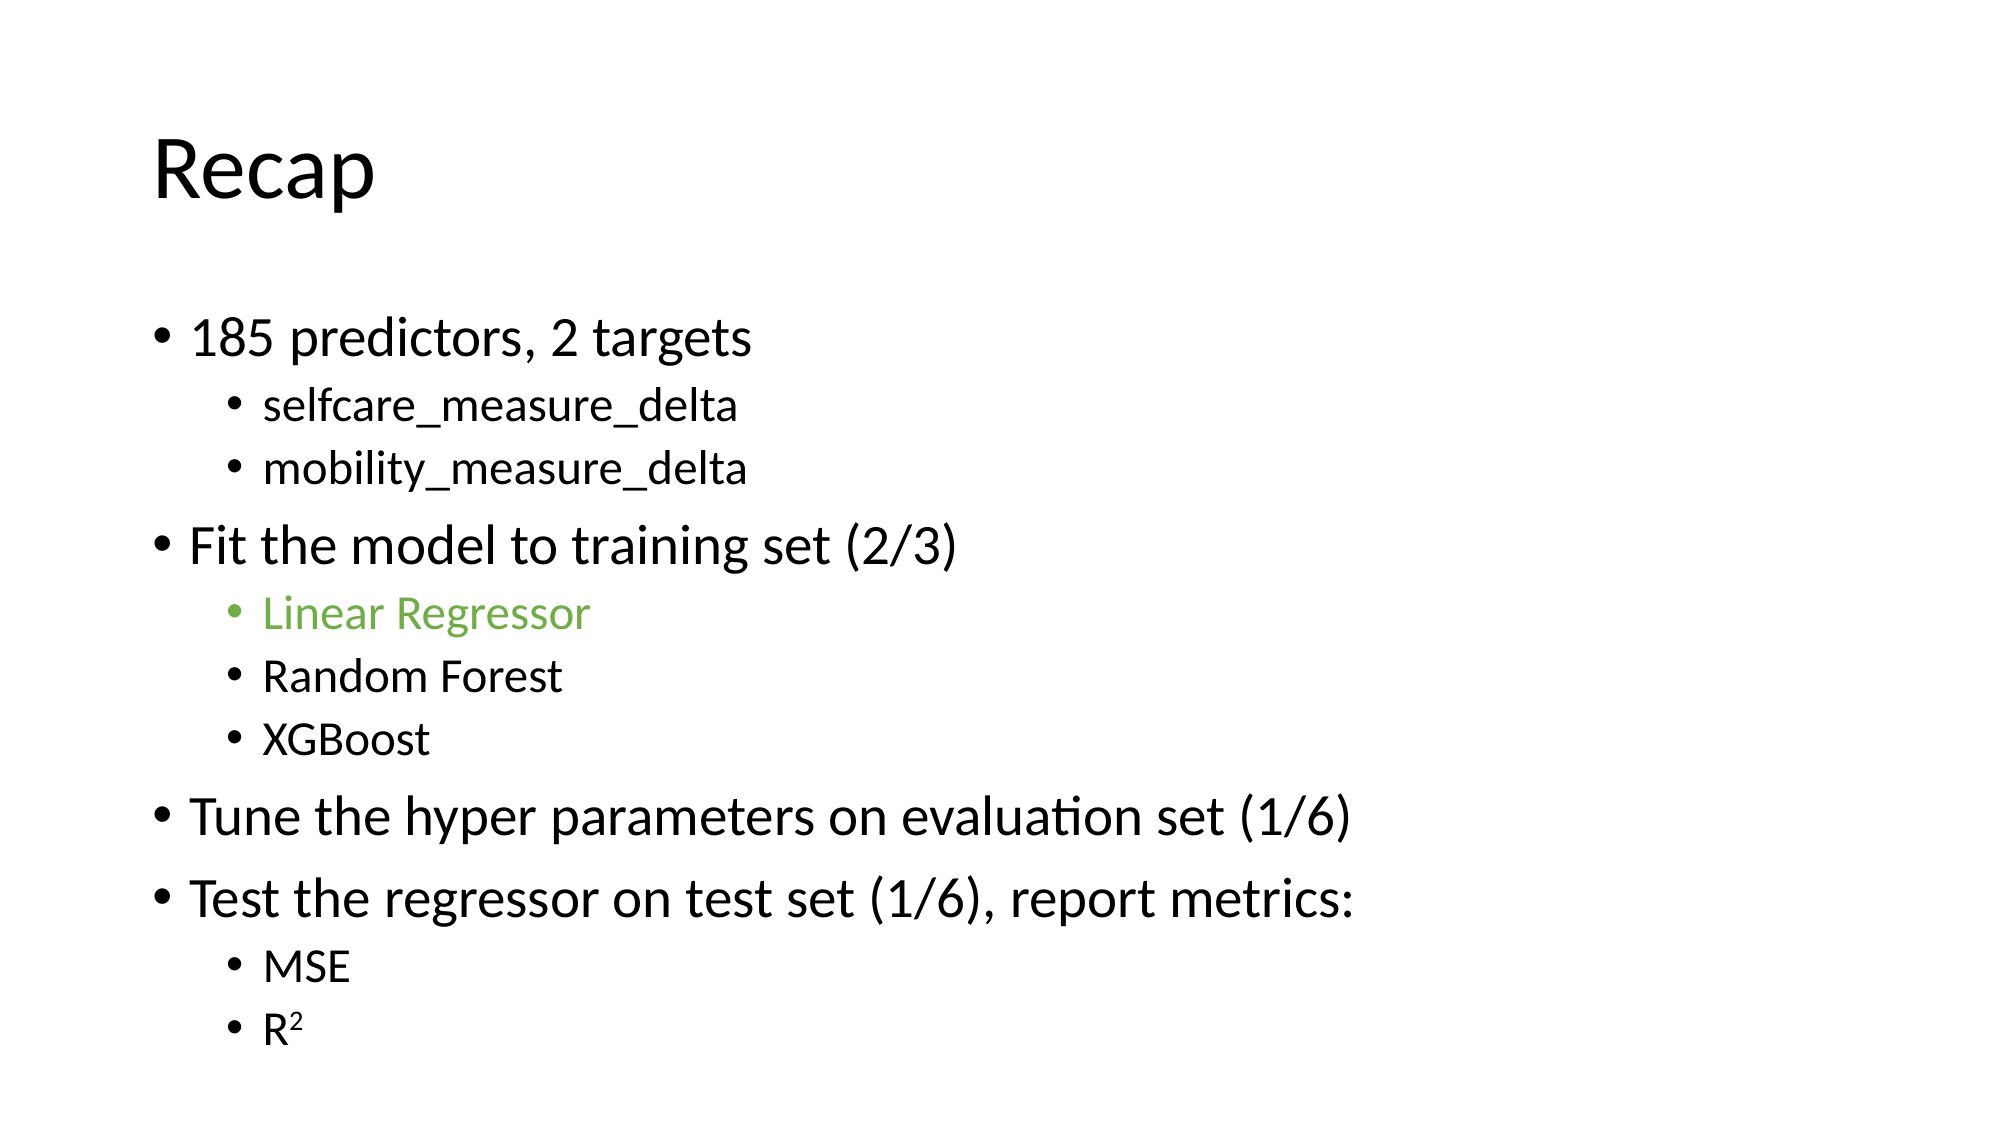

# Recap
185 predictors, 2 targets
selfcare_measure_delta
mobility_measure_delta
Fit the model to training set (2/3)
Linear Regressor
Random Forest
XGBoost
Tune the hyper parameters on evaluation set (1/6)
Test the regressor on test set (1/6), report metrics:
MSE
R2